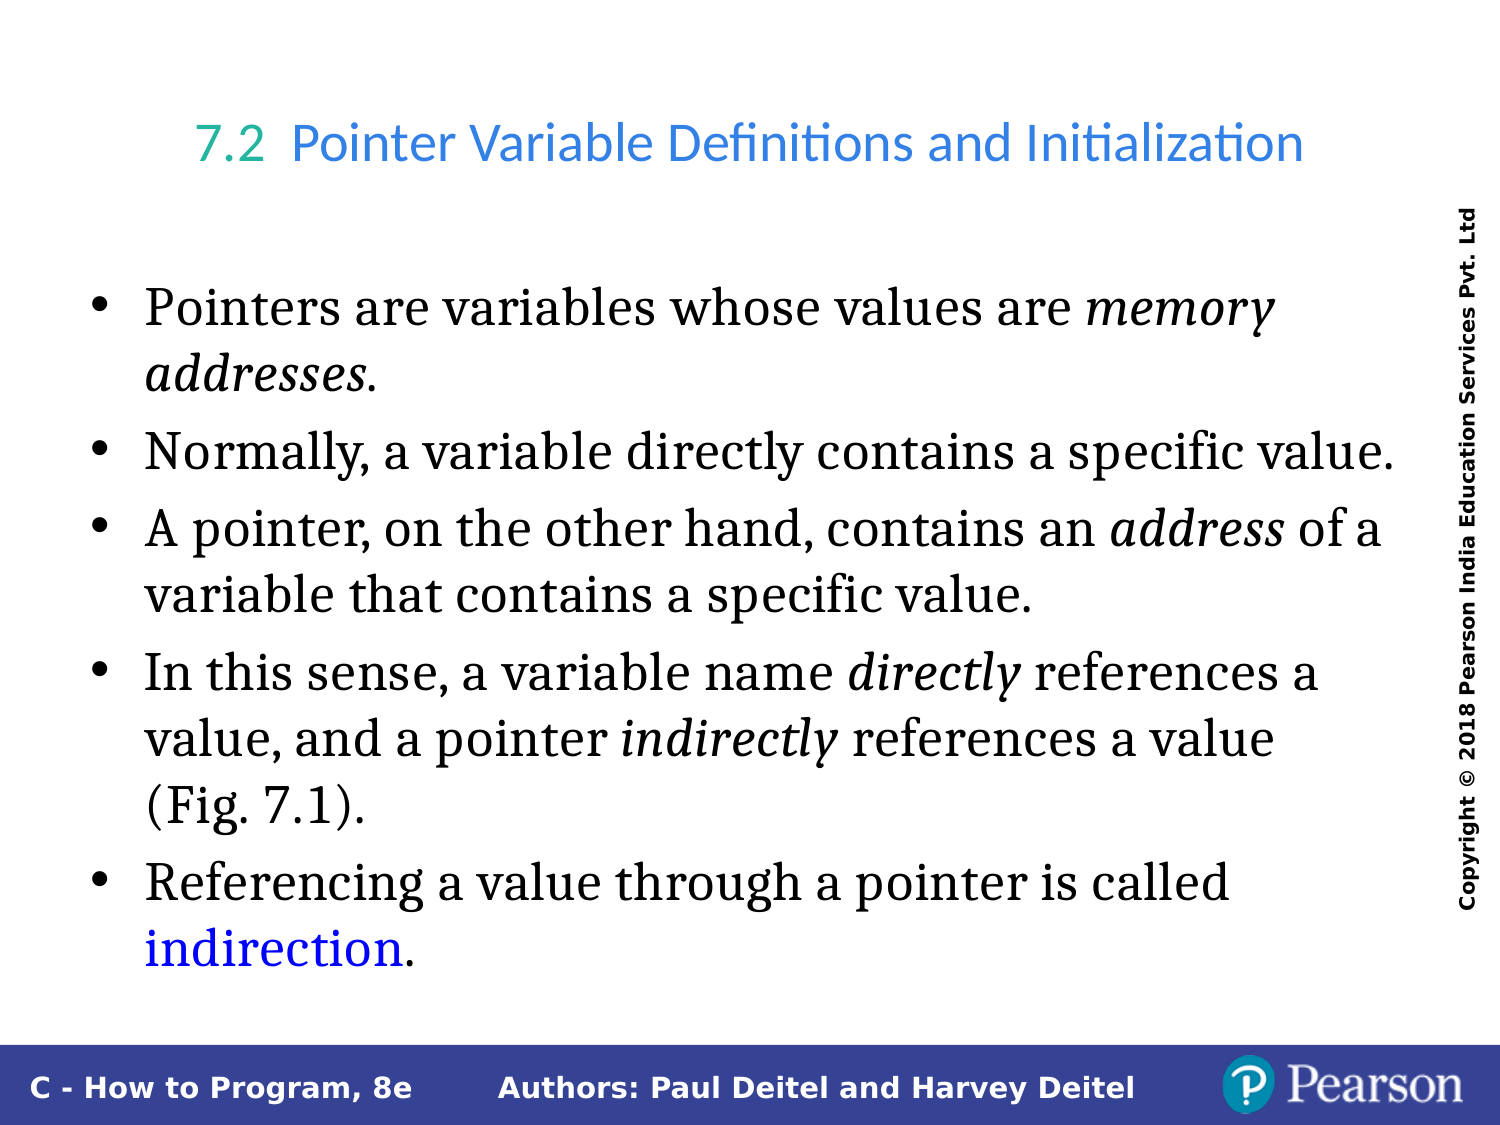

# 7.2  Pointer Variable Definitions and Initialization
Pointers are variables whose values are memory addresses.
Normally, a variable directly contains a specific value.
A pointer, on the other hand, contains an address of a variable that contains a specific value.
In this sense, a variable name directly references a value, and a pointer indirectly references a value (Fig. 7.1).
Referencing a value through a pointer is called indirection.